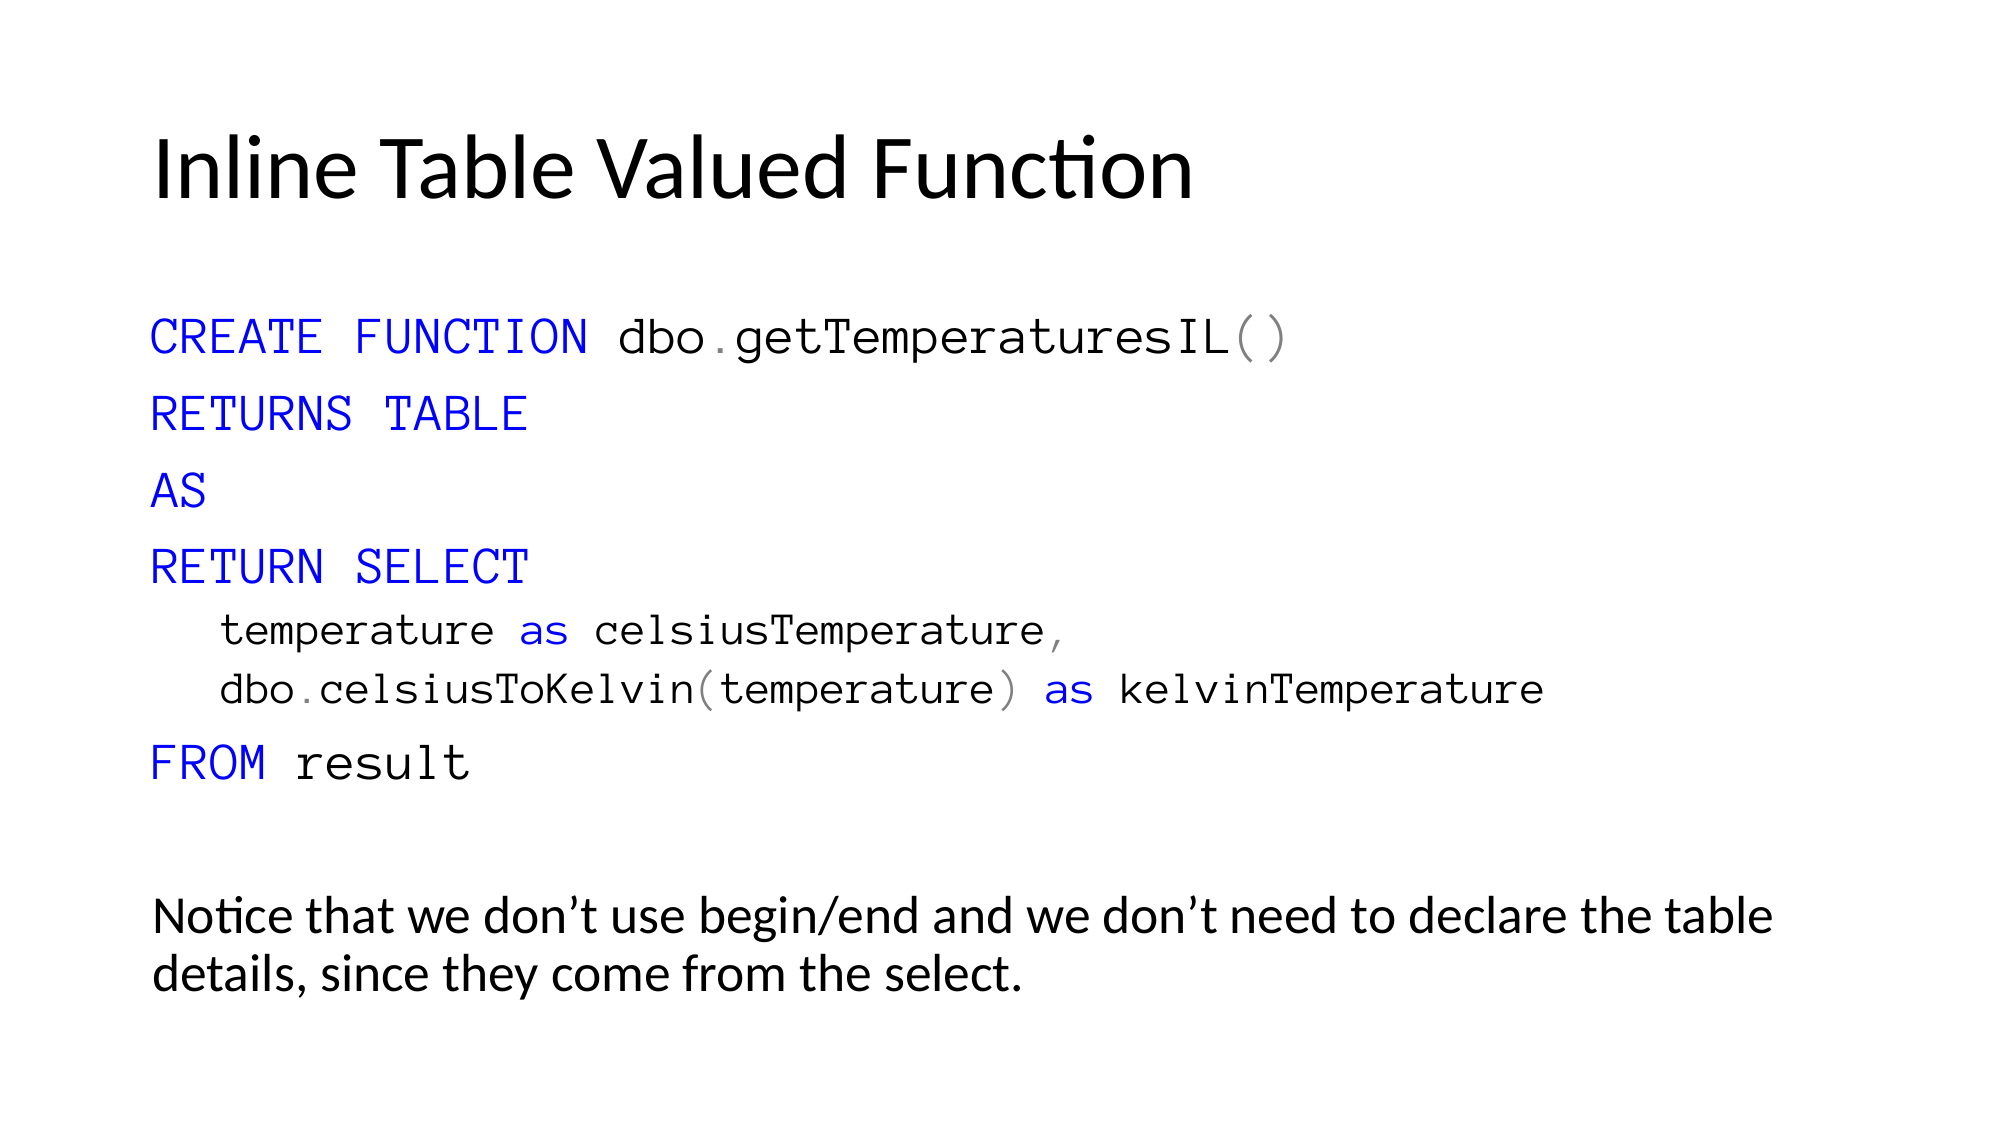

# Inline Table Valued Function
CREATE FUNCTION dbo.getTemperaturesIL()
RETURNS TABLE
AS
RETURN SELECT
temperature as celsiusTemperature,
dbo.celsiusToKelvin(temperature) as kelvinTemperature
FROM result

Notice that we don’t use begin/end and we don’t need to declare the table details, since they come from the select.